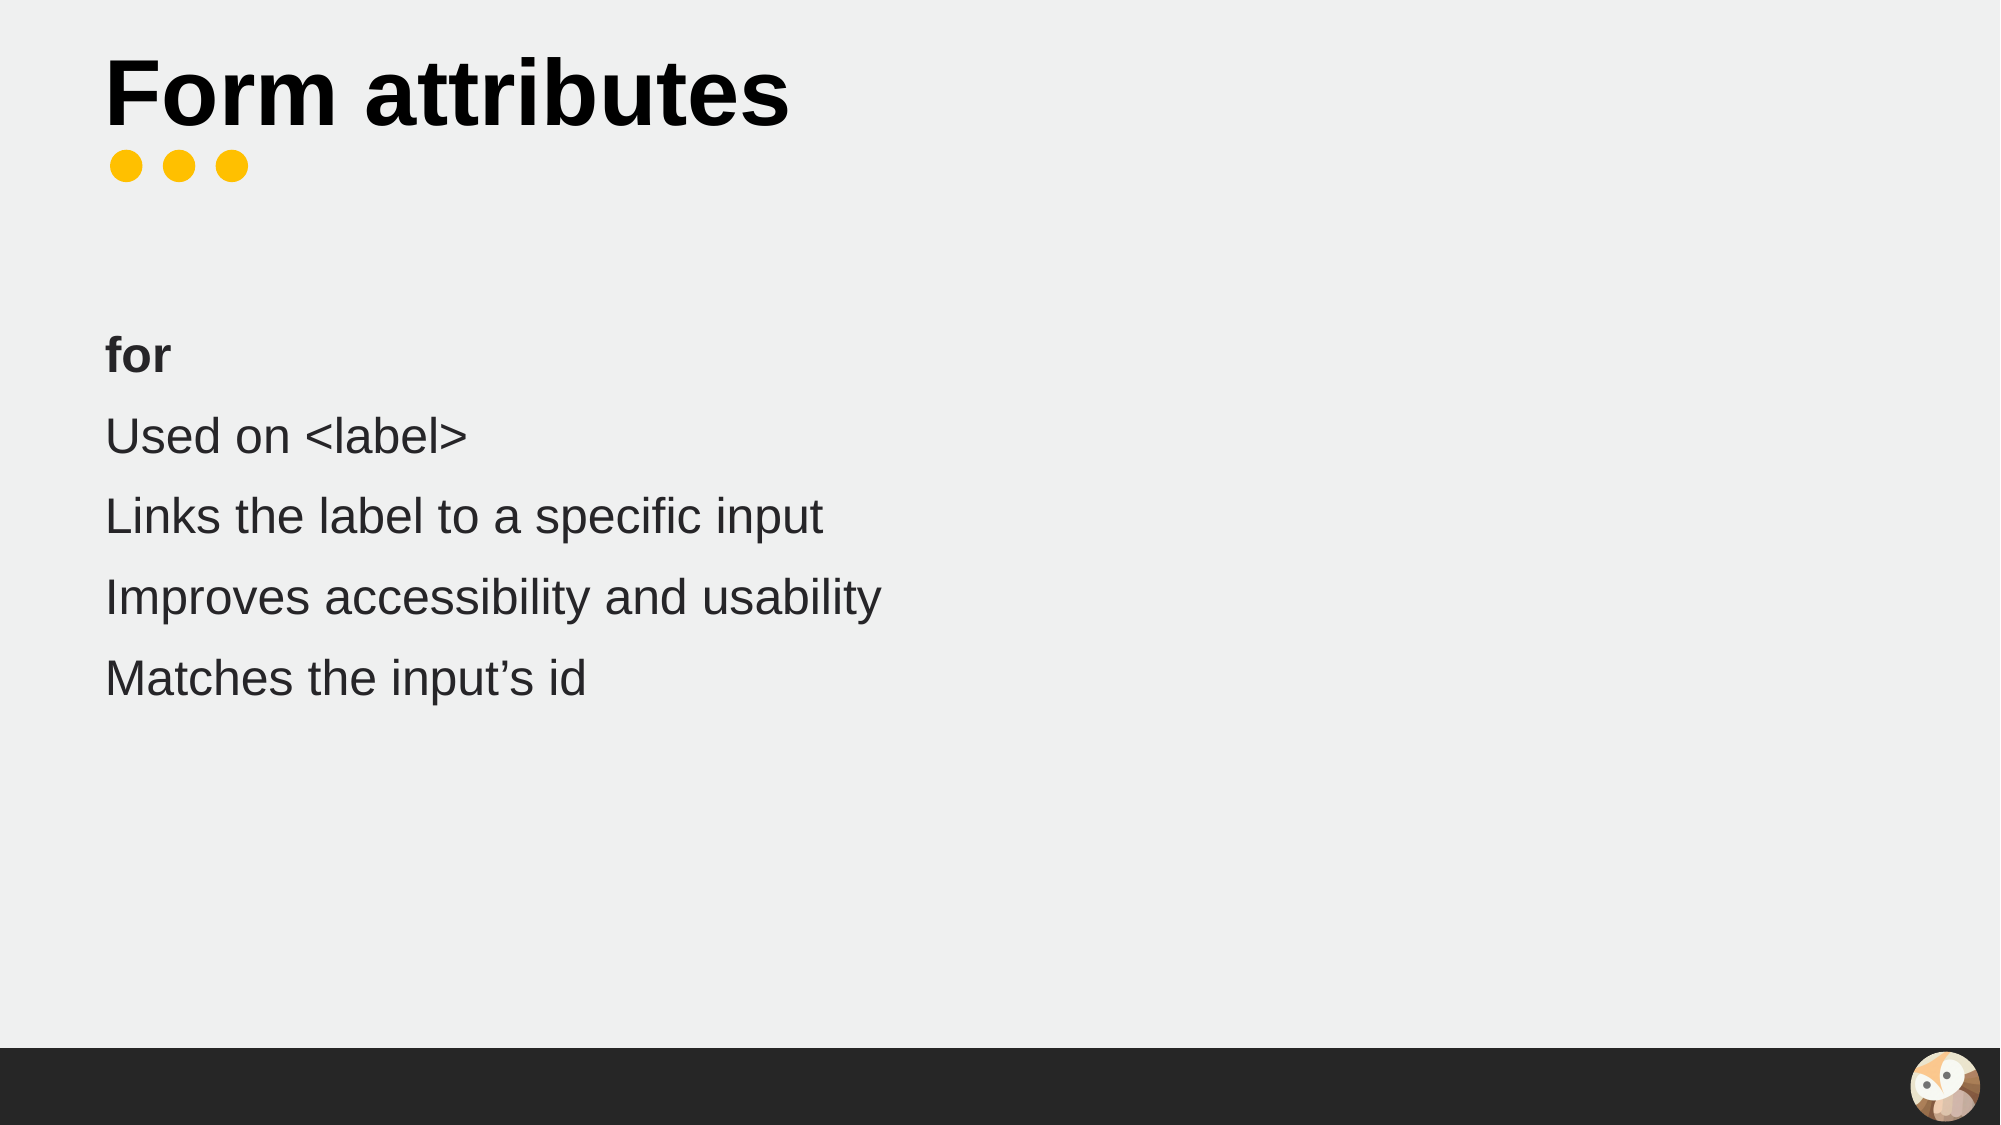

# Form attributes
for
Used on <label>
Links the label to a specific input
Improves accessibility and usability
Matches the input’s id